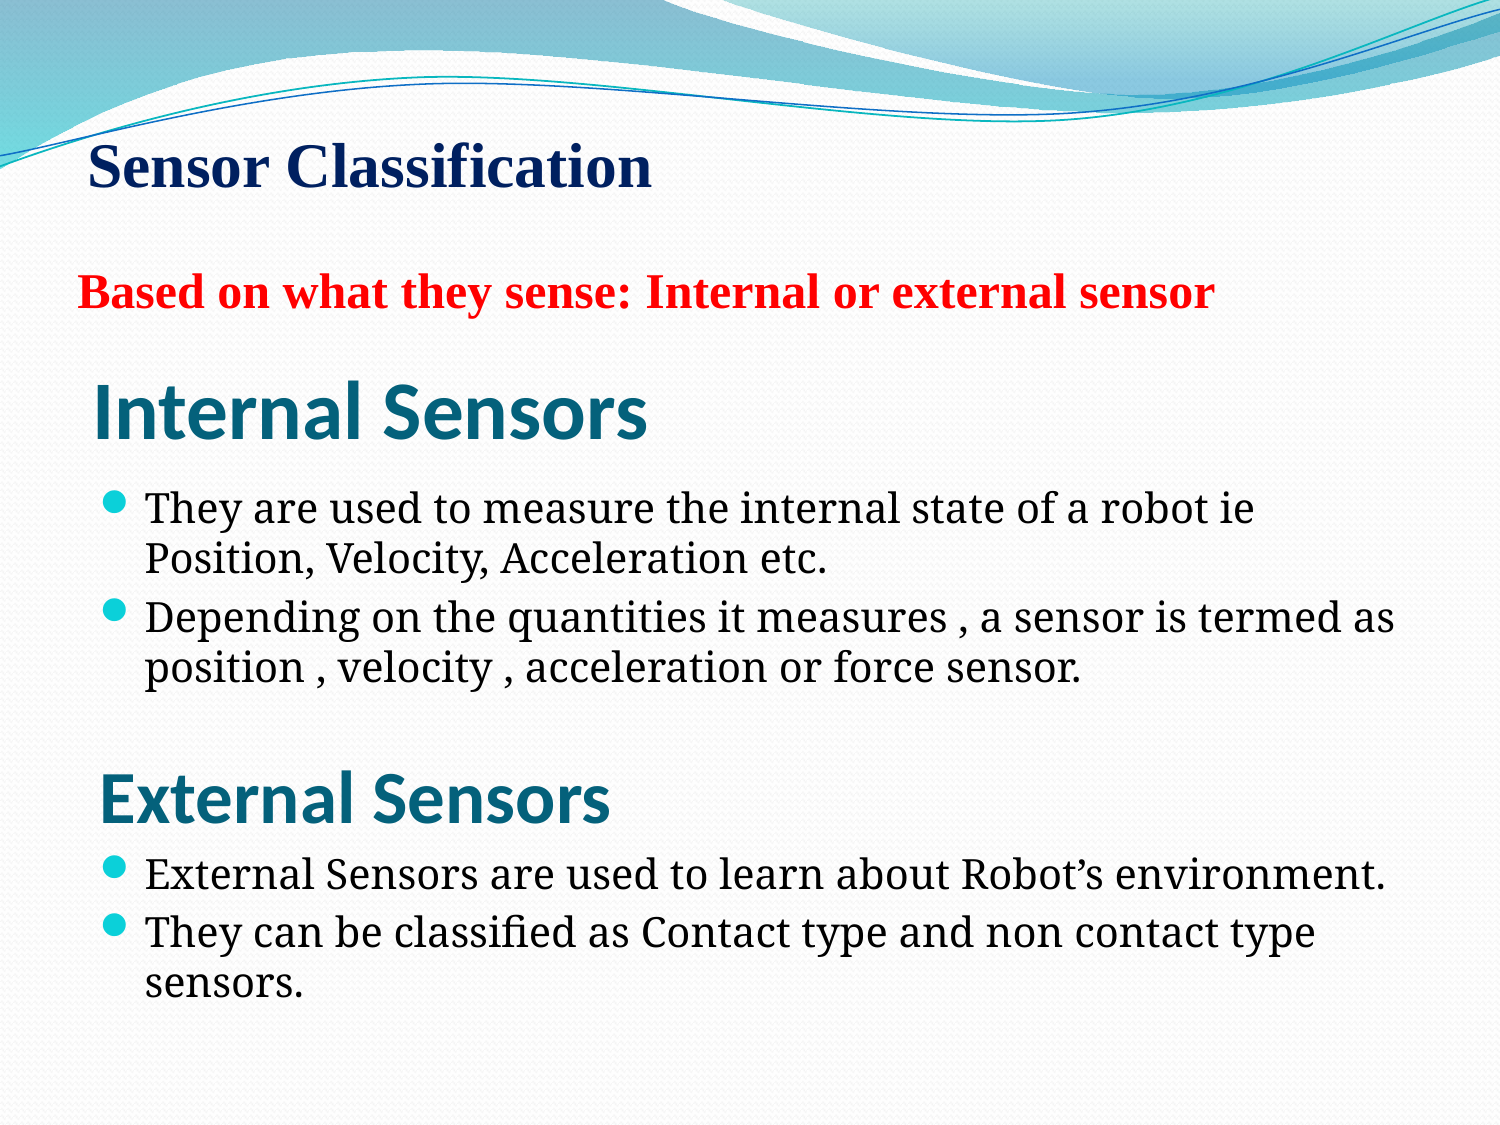

# Sensor Classification
Based on what they sense: Internal or external sensor
Internal Sensors
They are used to measure the internal state of a robot ie Position, Velocity, Acceleration etc.
Depending on the quantities it measures , a sensor is termed as position , velocity , acceleration or force sensor.

External Sensors
External Sensors are used to learn about Robot’s environment.
They can be classified as Contact type and non contact type sensors.